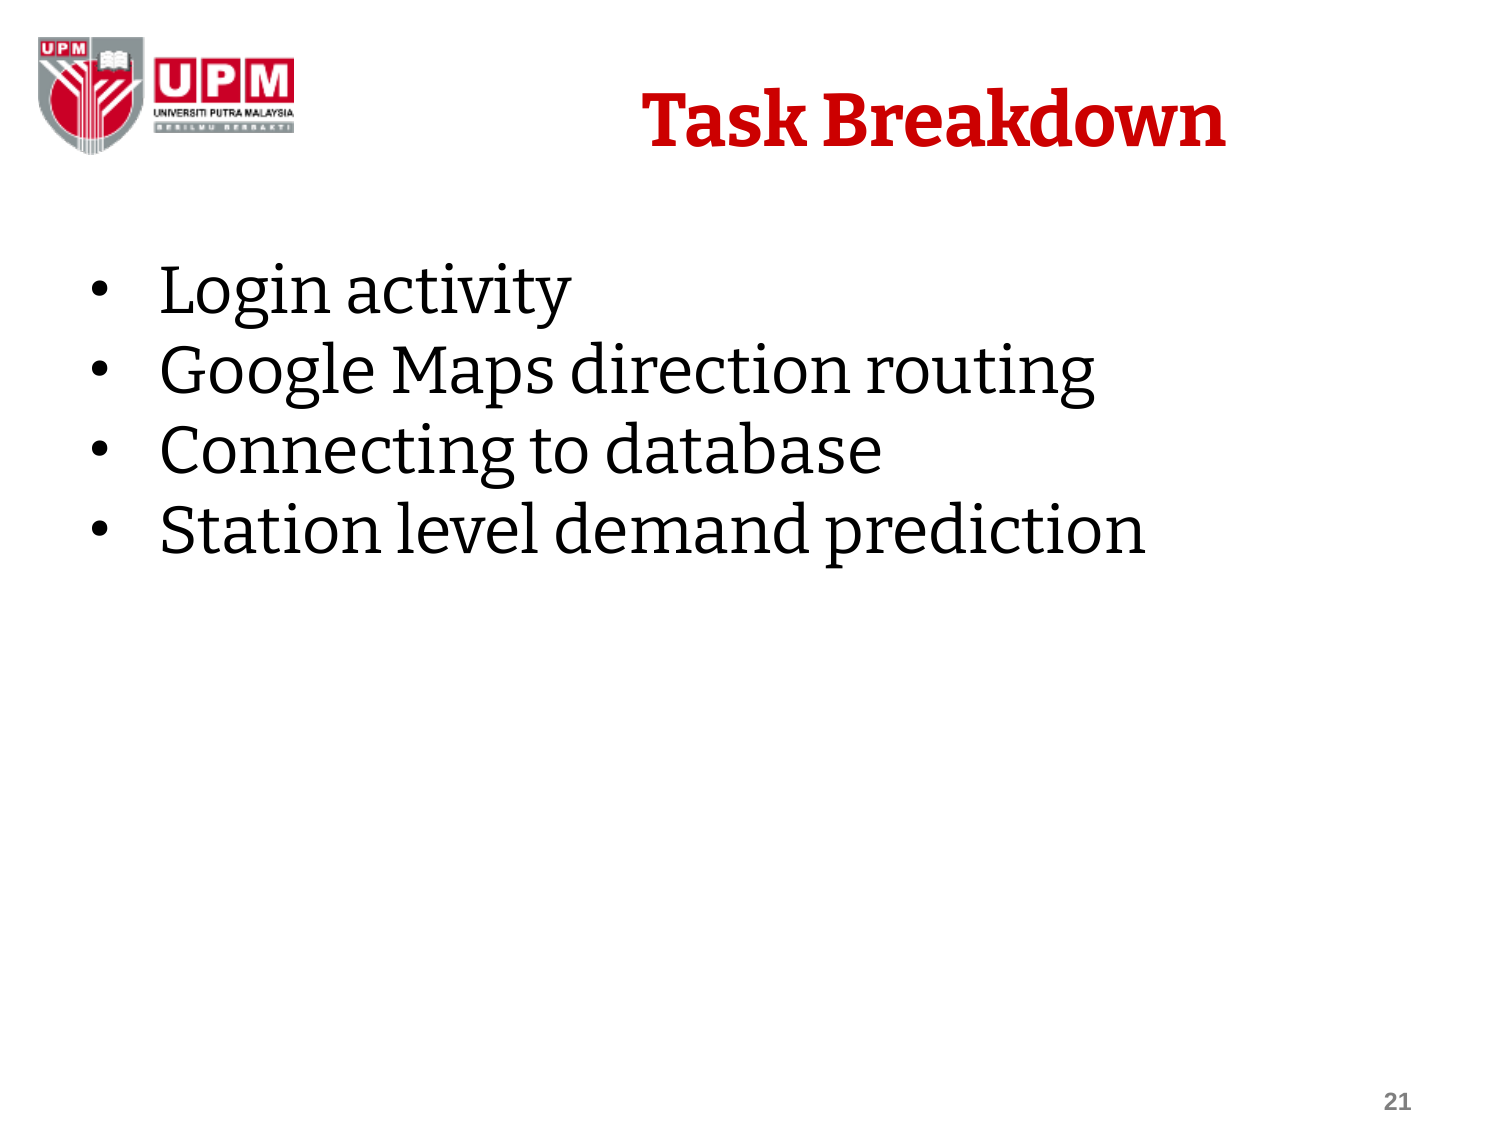

# Task Breakdown
Login activity
Google Maps direction routing
Connecting to database
Station level demand prediction
21